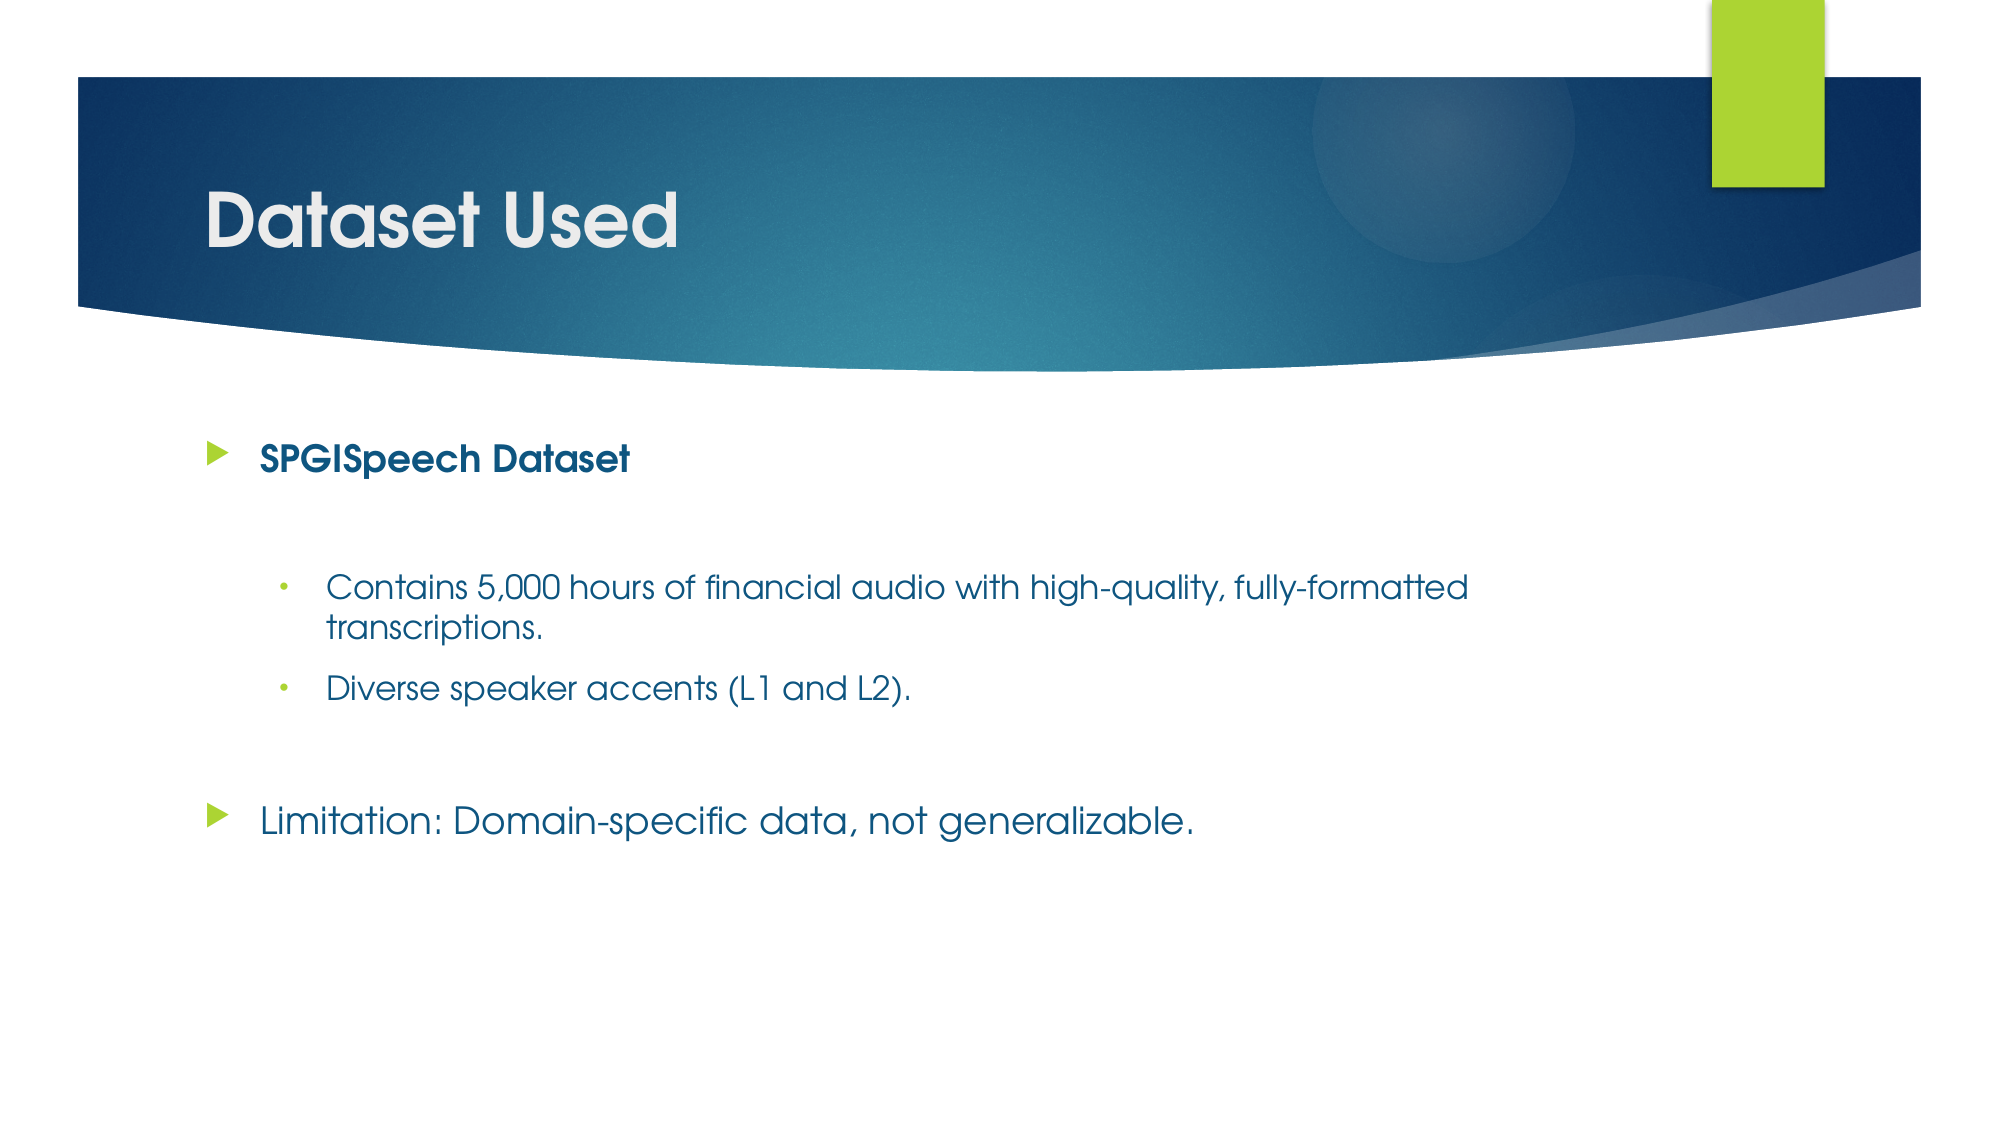

# Dataset Used
SPGISpeech Dataset

Contains 5,000 hours of financial audio with high-quality, fully-formatted transcriptions.
Diverse speaker accents (L1 and L2).

Limitation: Domain-specific data, not generalizable.